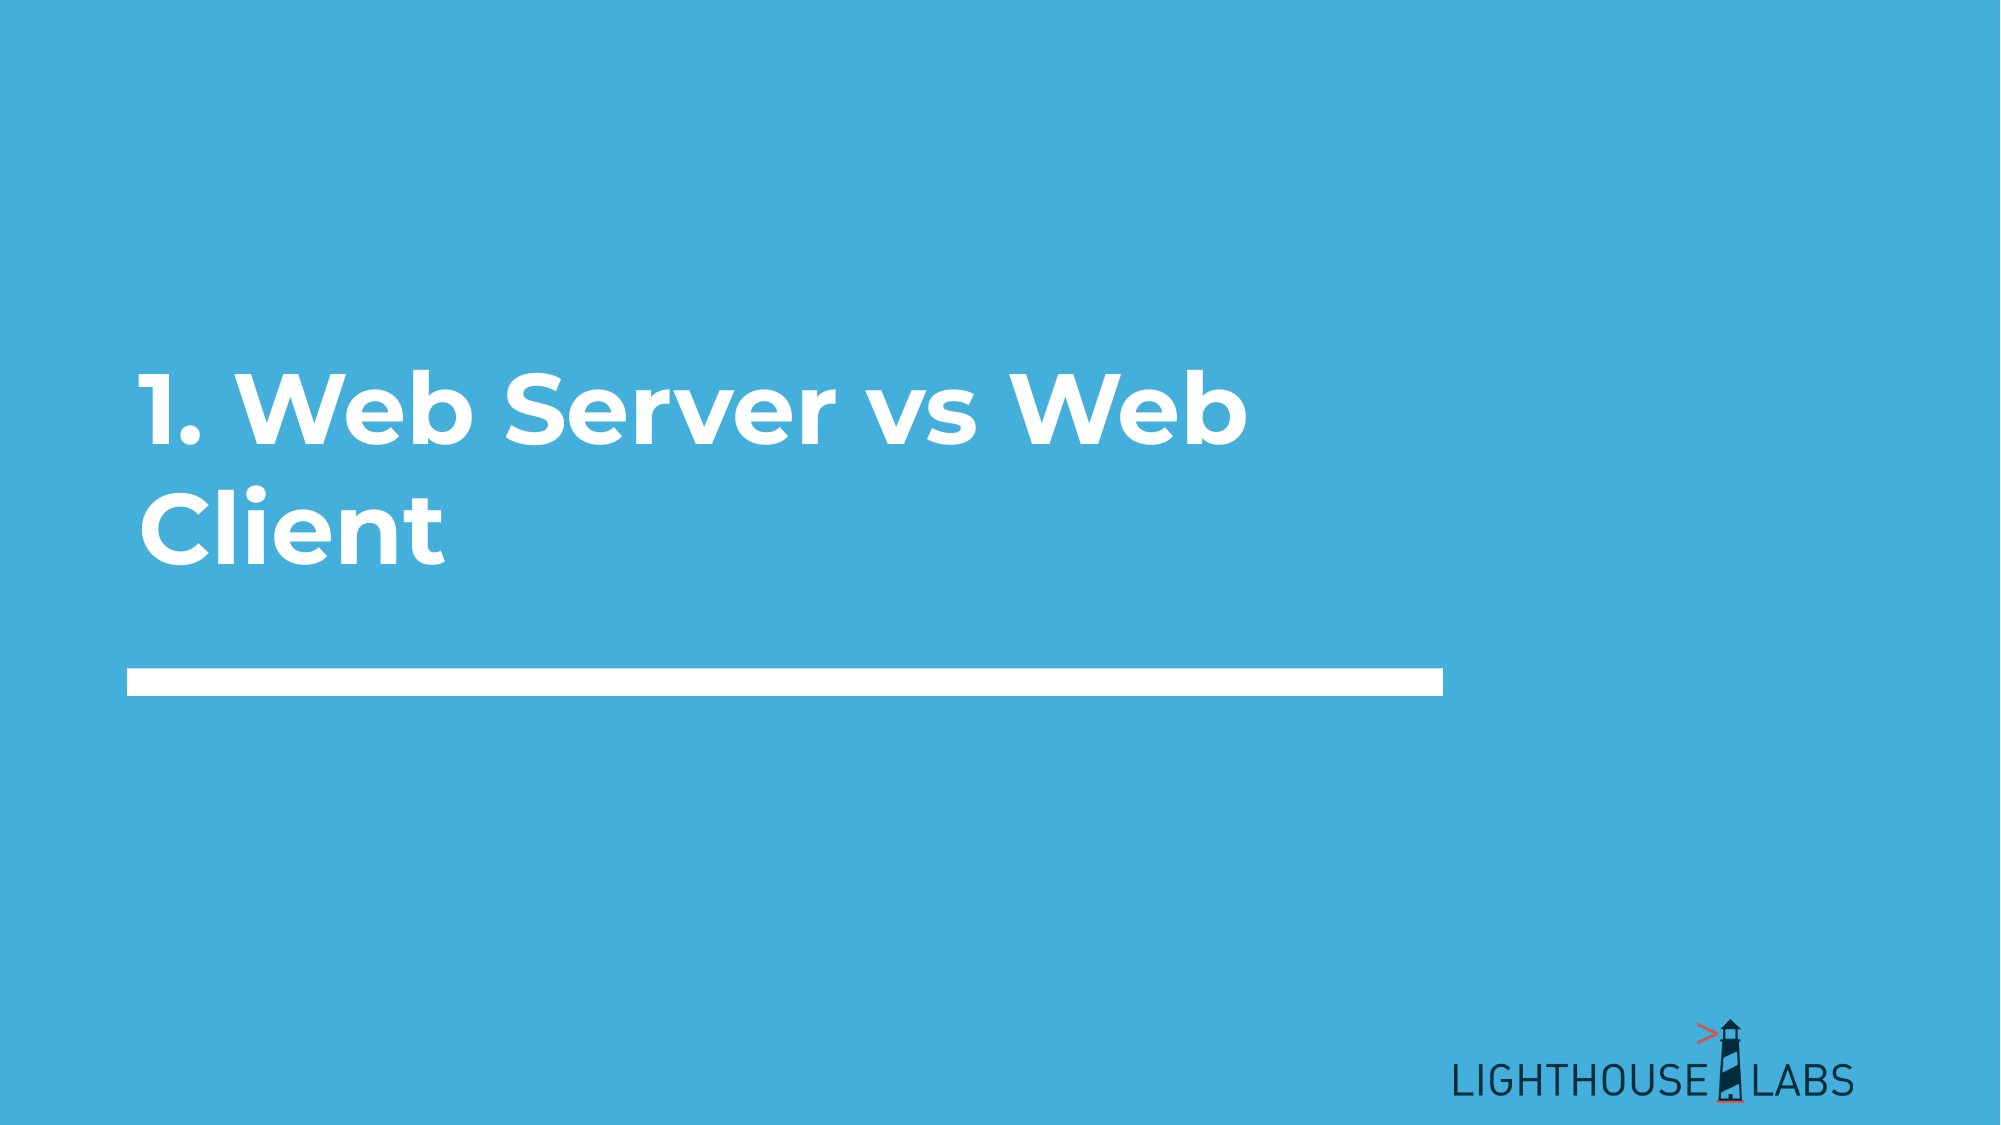

# 1. Web Server vs Web Client